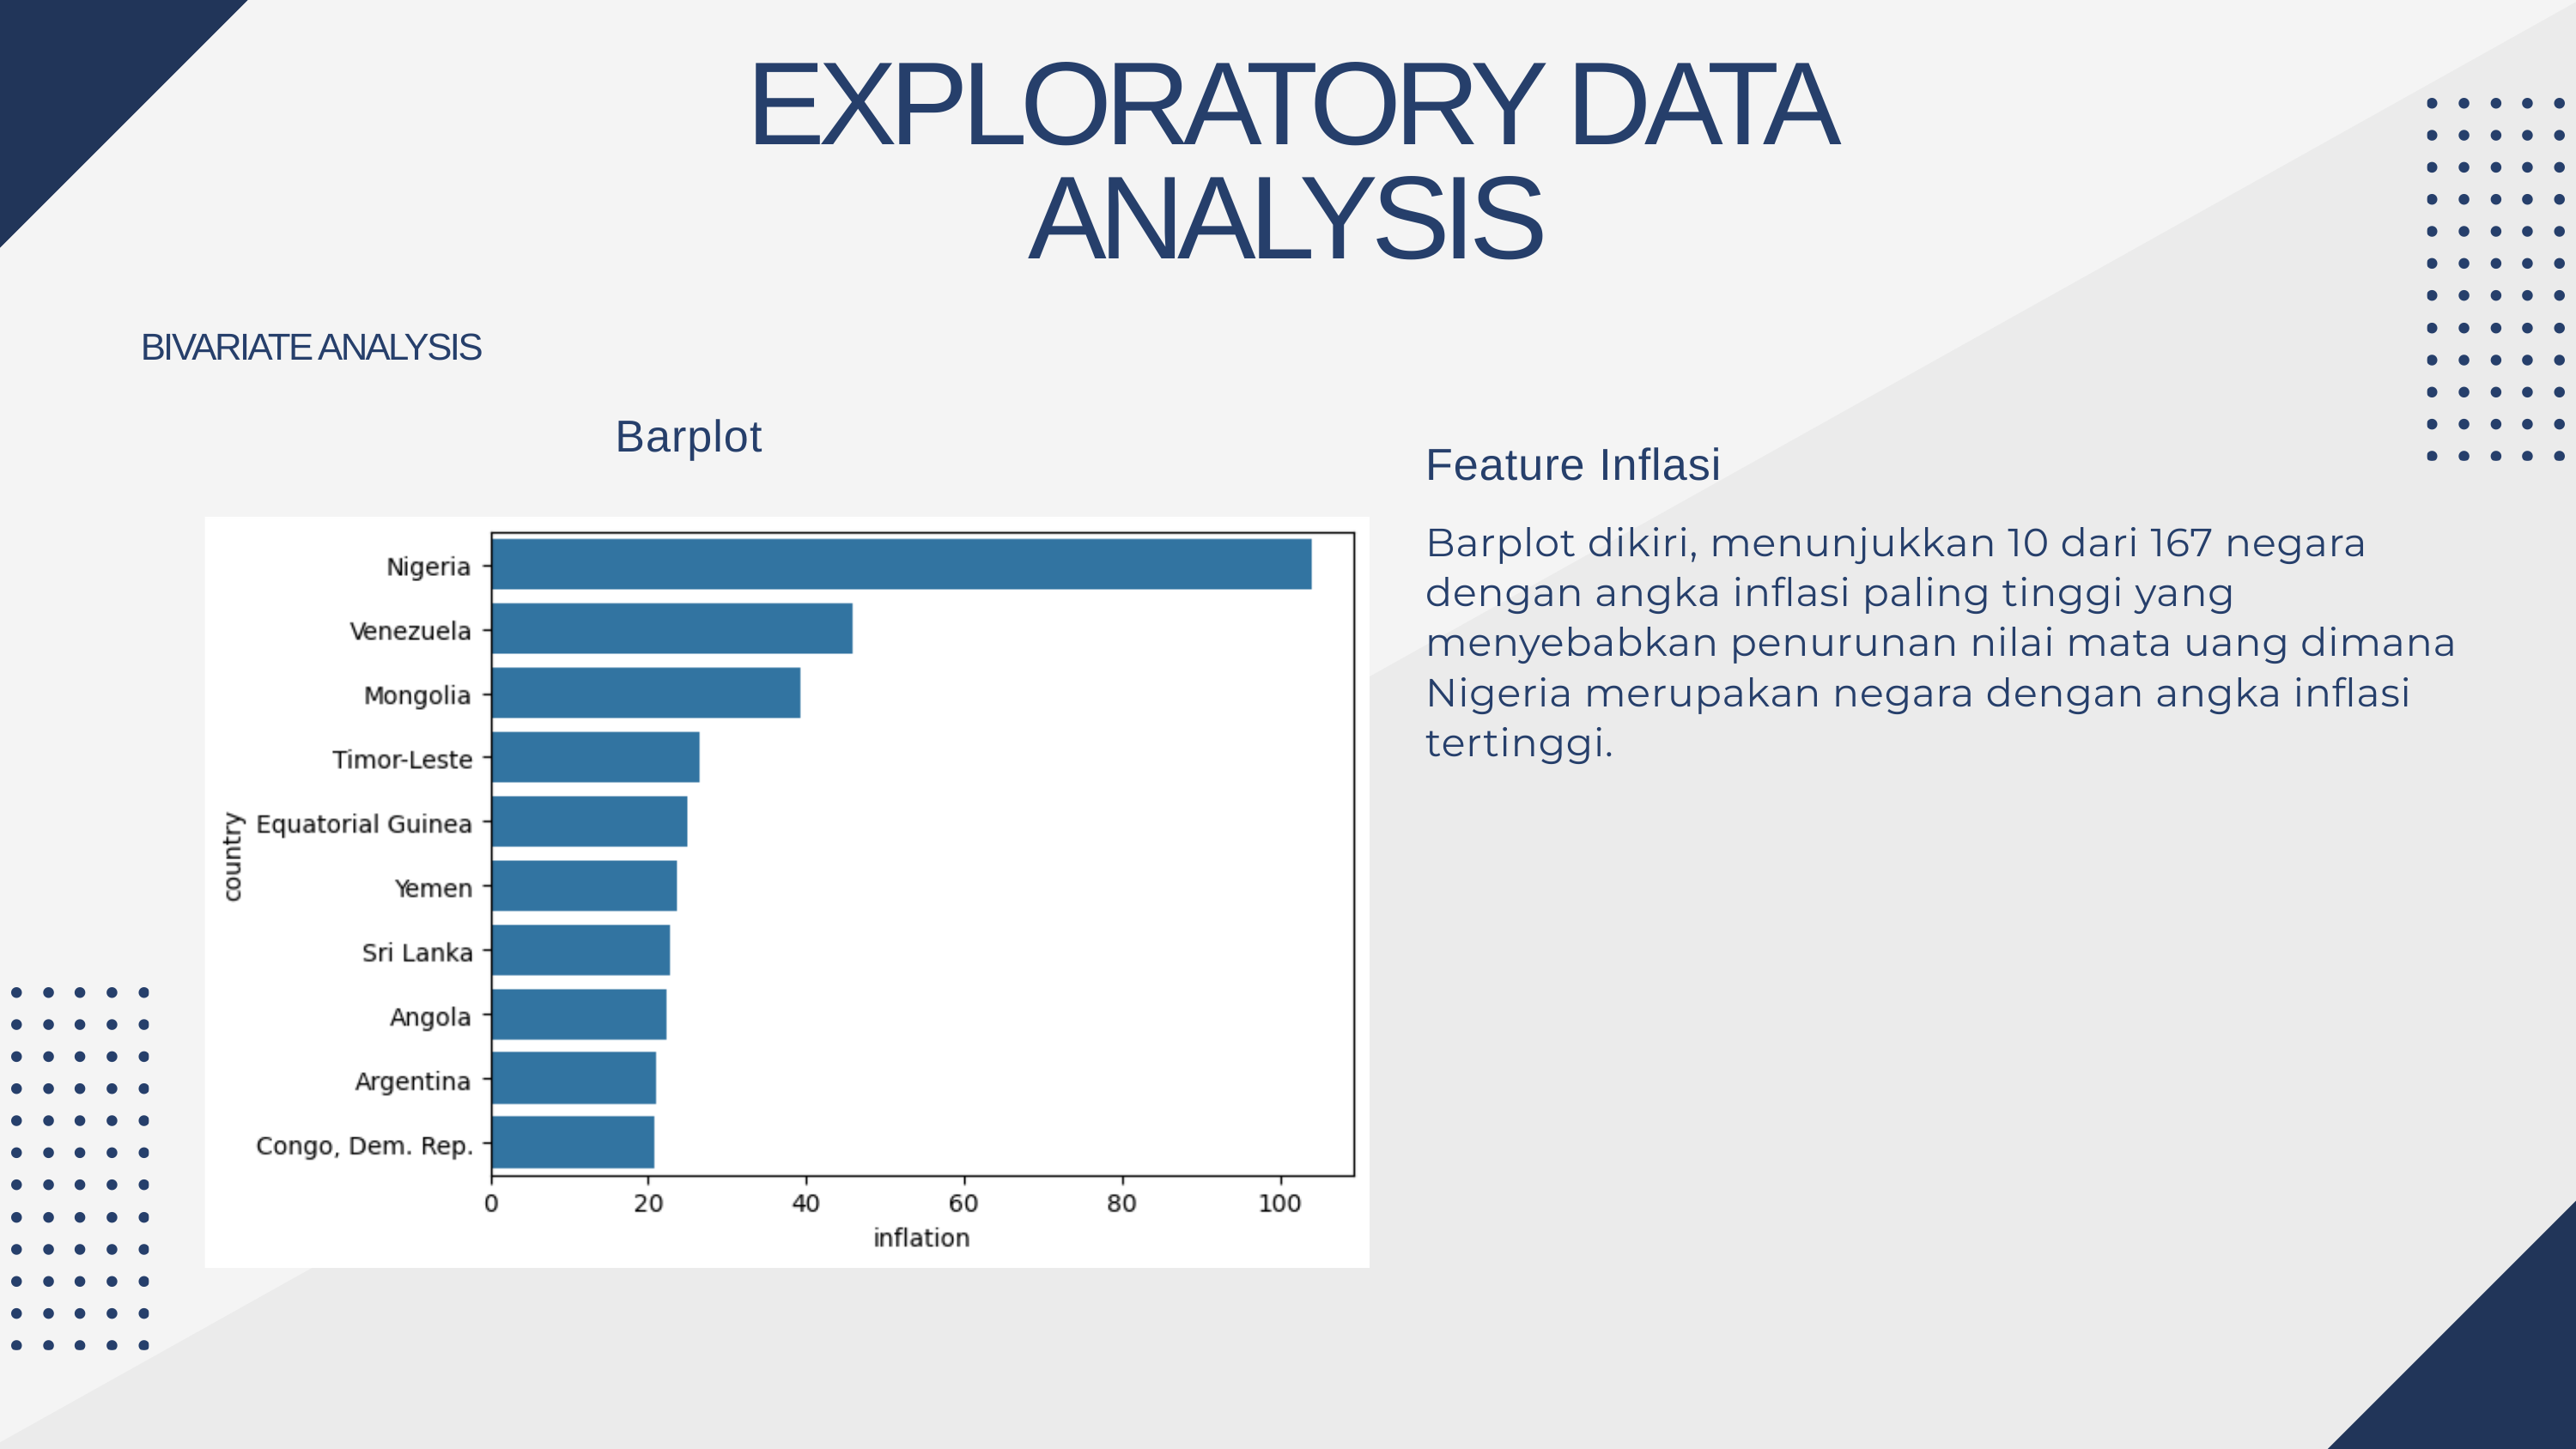

EXPLORATORY DATA ANALYSIS

BIVARIATE ANALYSIS
Barplot
Feature Inflasi

Barplot dikiri, menunjukkan 10 dari 167 negara dengan angka inflasi paling tinggi yang menyebabkan penurunan nilai mata uang dimana Nigeria merupakan negara dengan angka inflasi tertinggi.